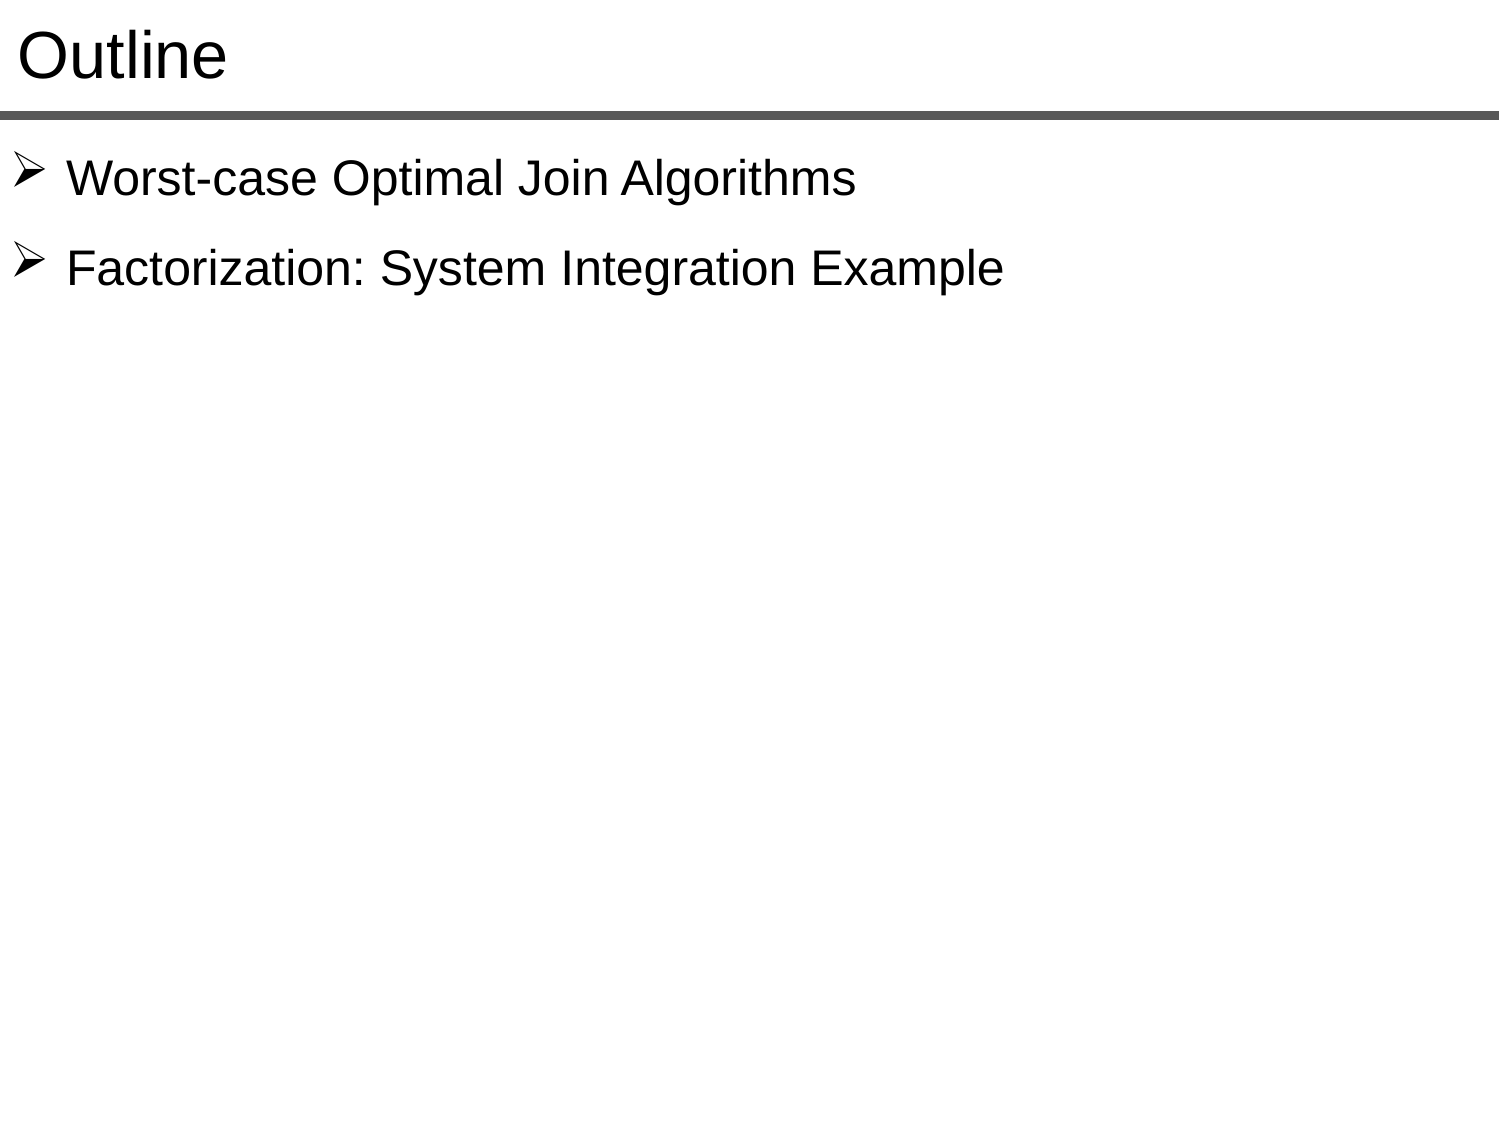

Outline
Worst-case Optimal Join Algorithms
Factorization: System Integration Example